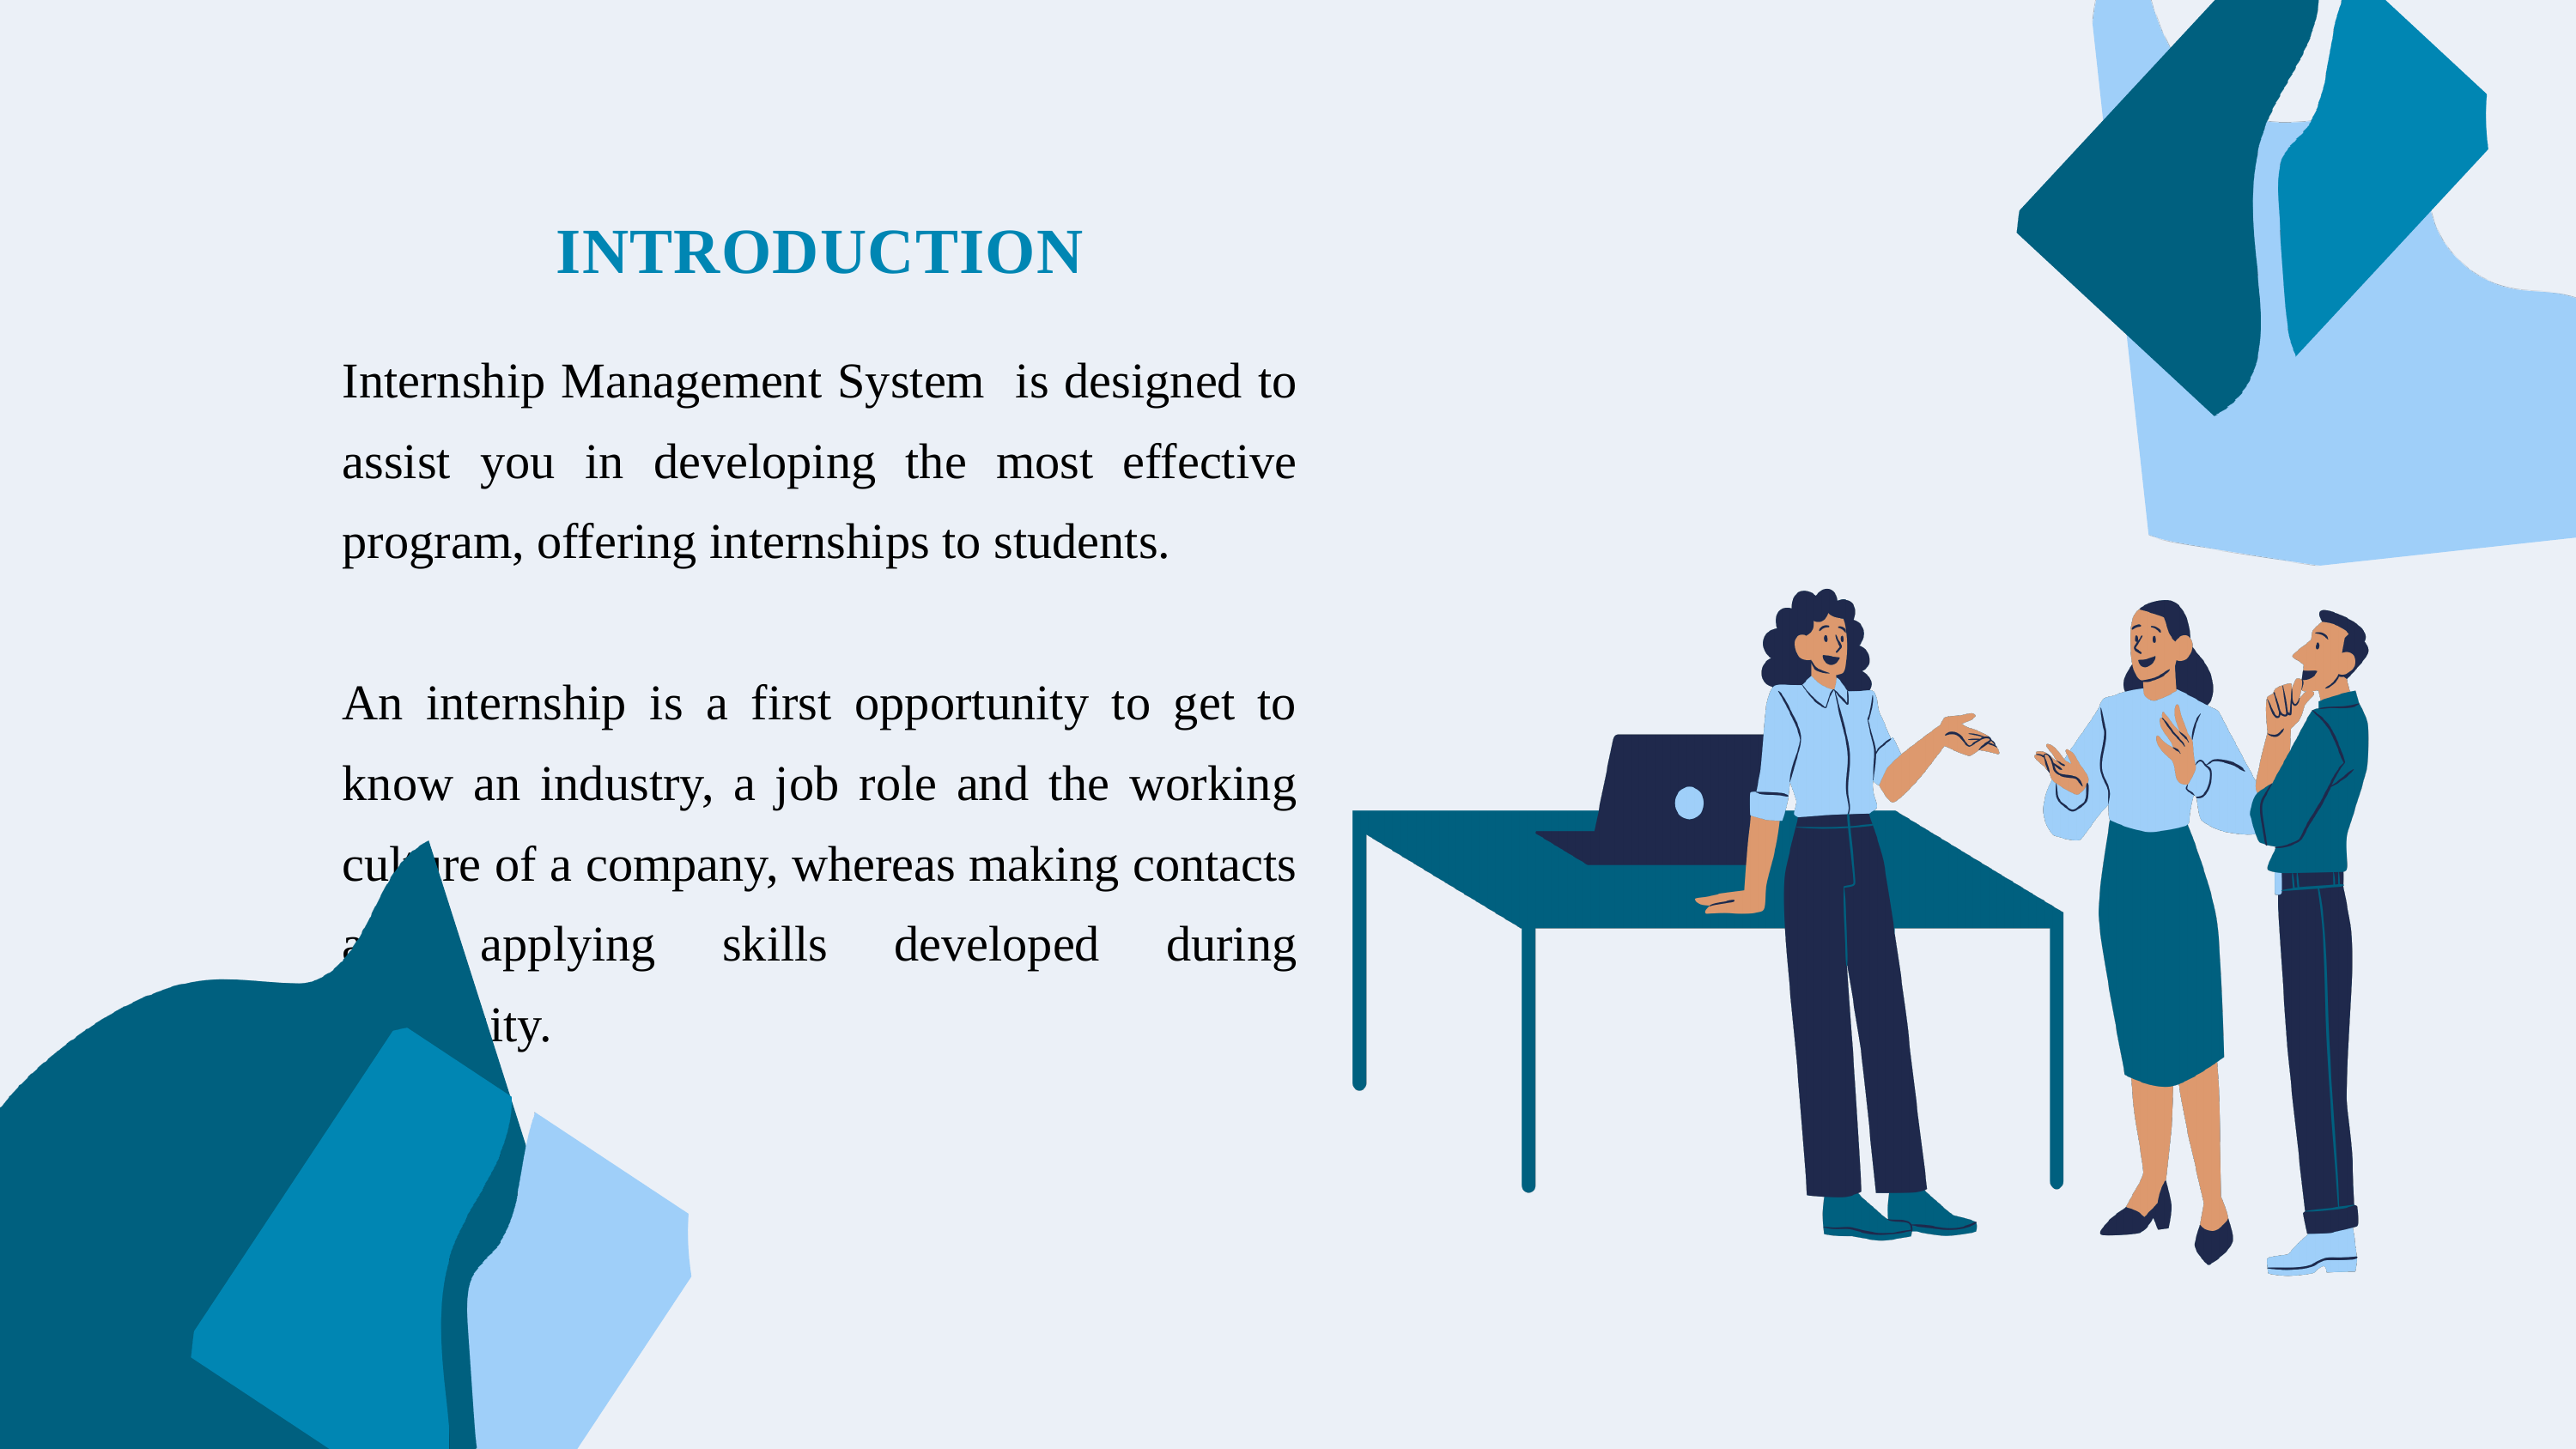

INTRODUCTION
Internship Management System  is designed to assist you in developing the most effective program, offering internships to students.

An internship is a first opportunity to get to know an industry, a job role and the working culture of a company, whereas making contacts and applying skills developed during university.